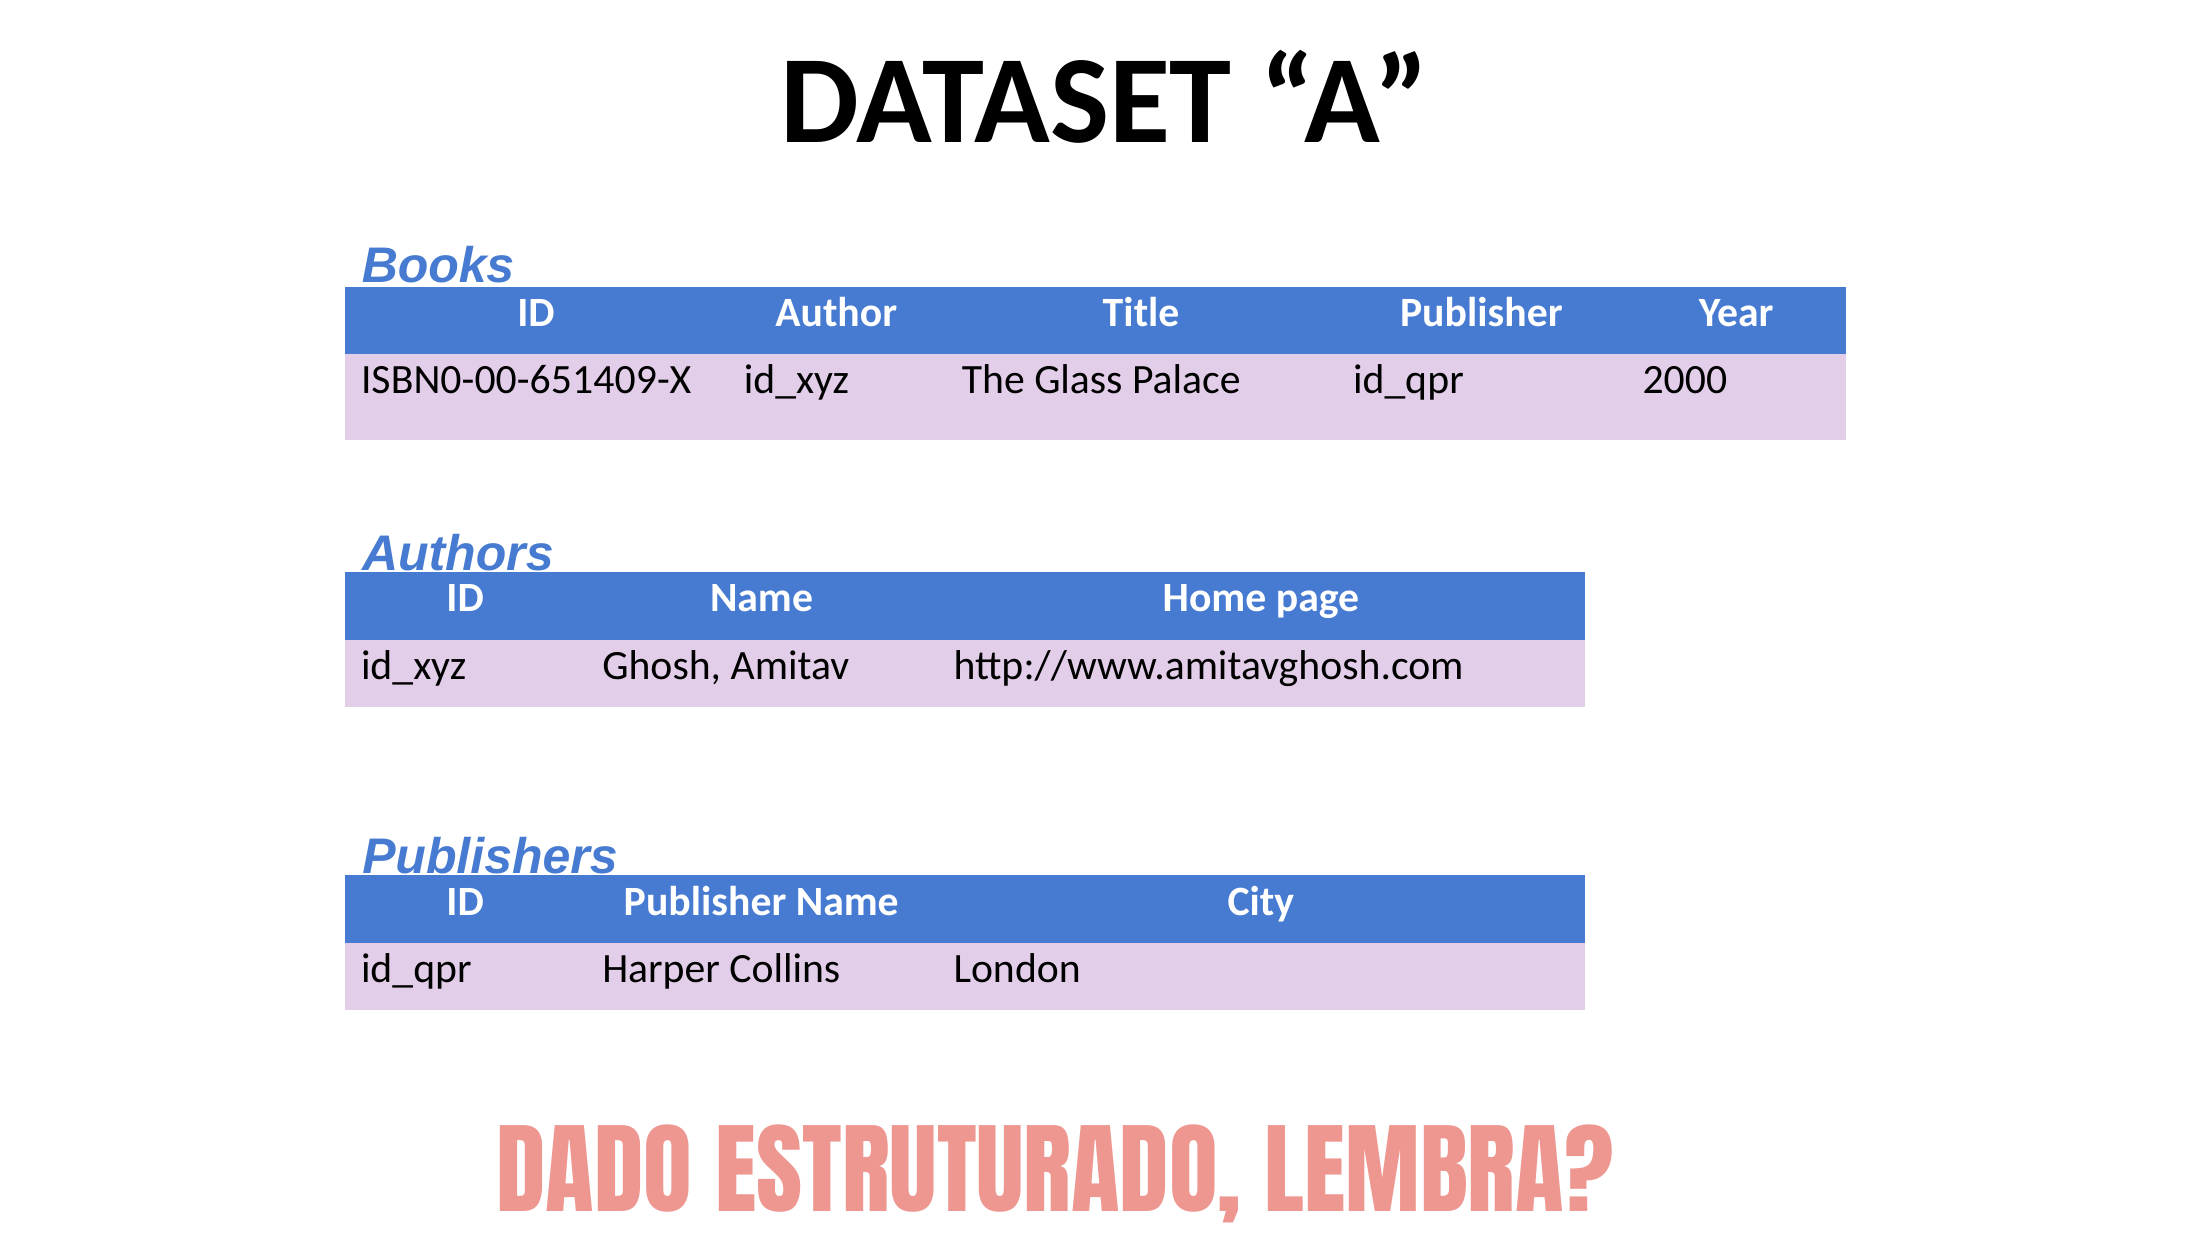

# Dataset “A”
Books
| ID | Author | Title | Publisher | Year |
| --- | --- | --- | --- | --- |
| ISBN0-00-651409-X | id\_xyz | The Glass Palace | id\_qpr | 2000 |
Authors
| ID | Name | Home page |
| --- | --- | --- |
| id\_xyz | Ghosh, Amitav | http://www.amitavghosh.com |
Publishers
| ID | Publisher Name | City |
| --- | --- | --- |
| id\_qpr | Harper Collins | London |
DADO ESTRUTURADO, LEMBRA?